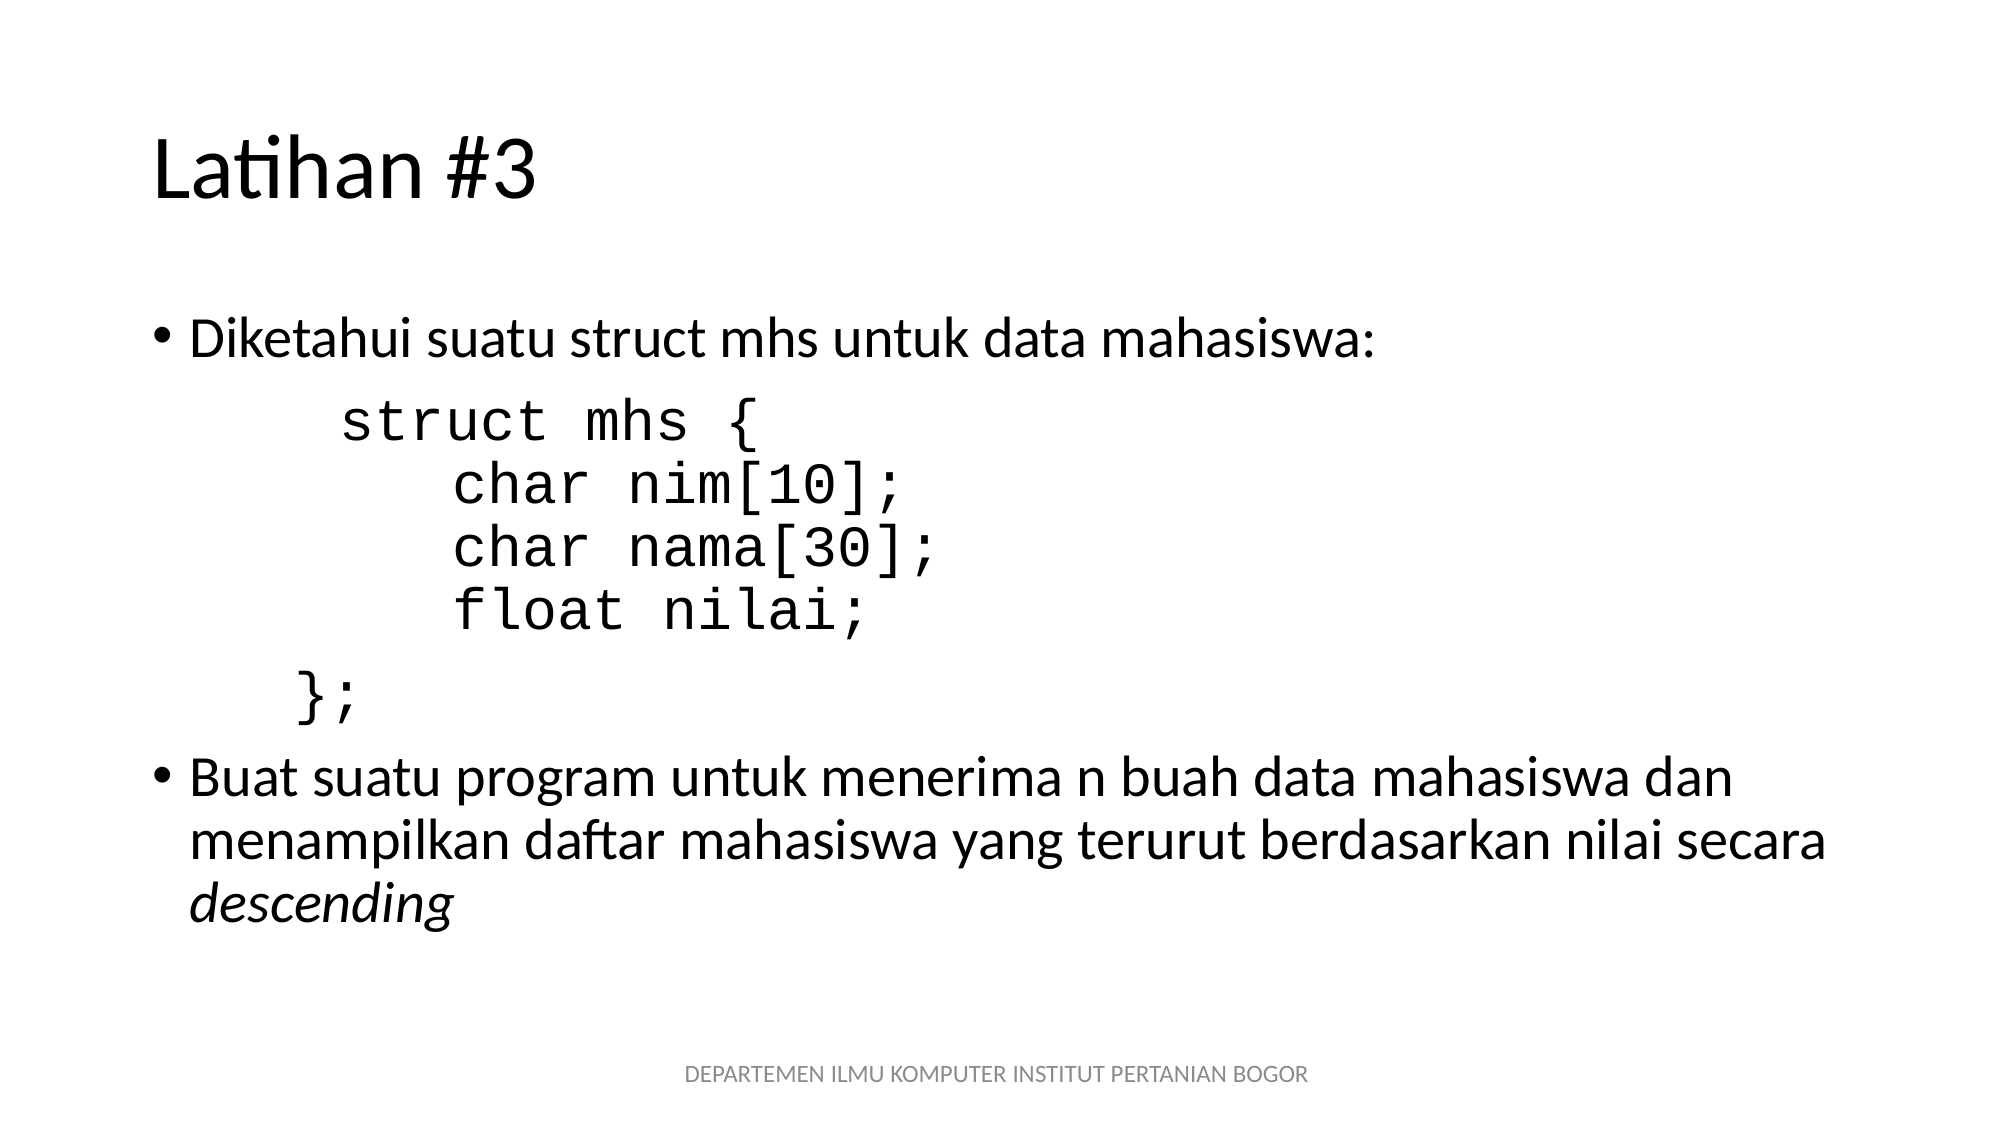

# Latihan #3
Diketahui suatu struct mhs untuk data mahasiswa:
		struct mhs {
		char nim[10];
		char nama[30];
		float nilai;
	   };
Buat suatu program untuk menerima n buah data mahasiswa dan menampilkan daftar mahasiswa yang terurut berdasarkan nilai secara descending
DEPARTEMEN ILMU KOMPUTER INSTITUT PERTANIAN BOGOR